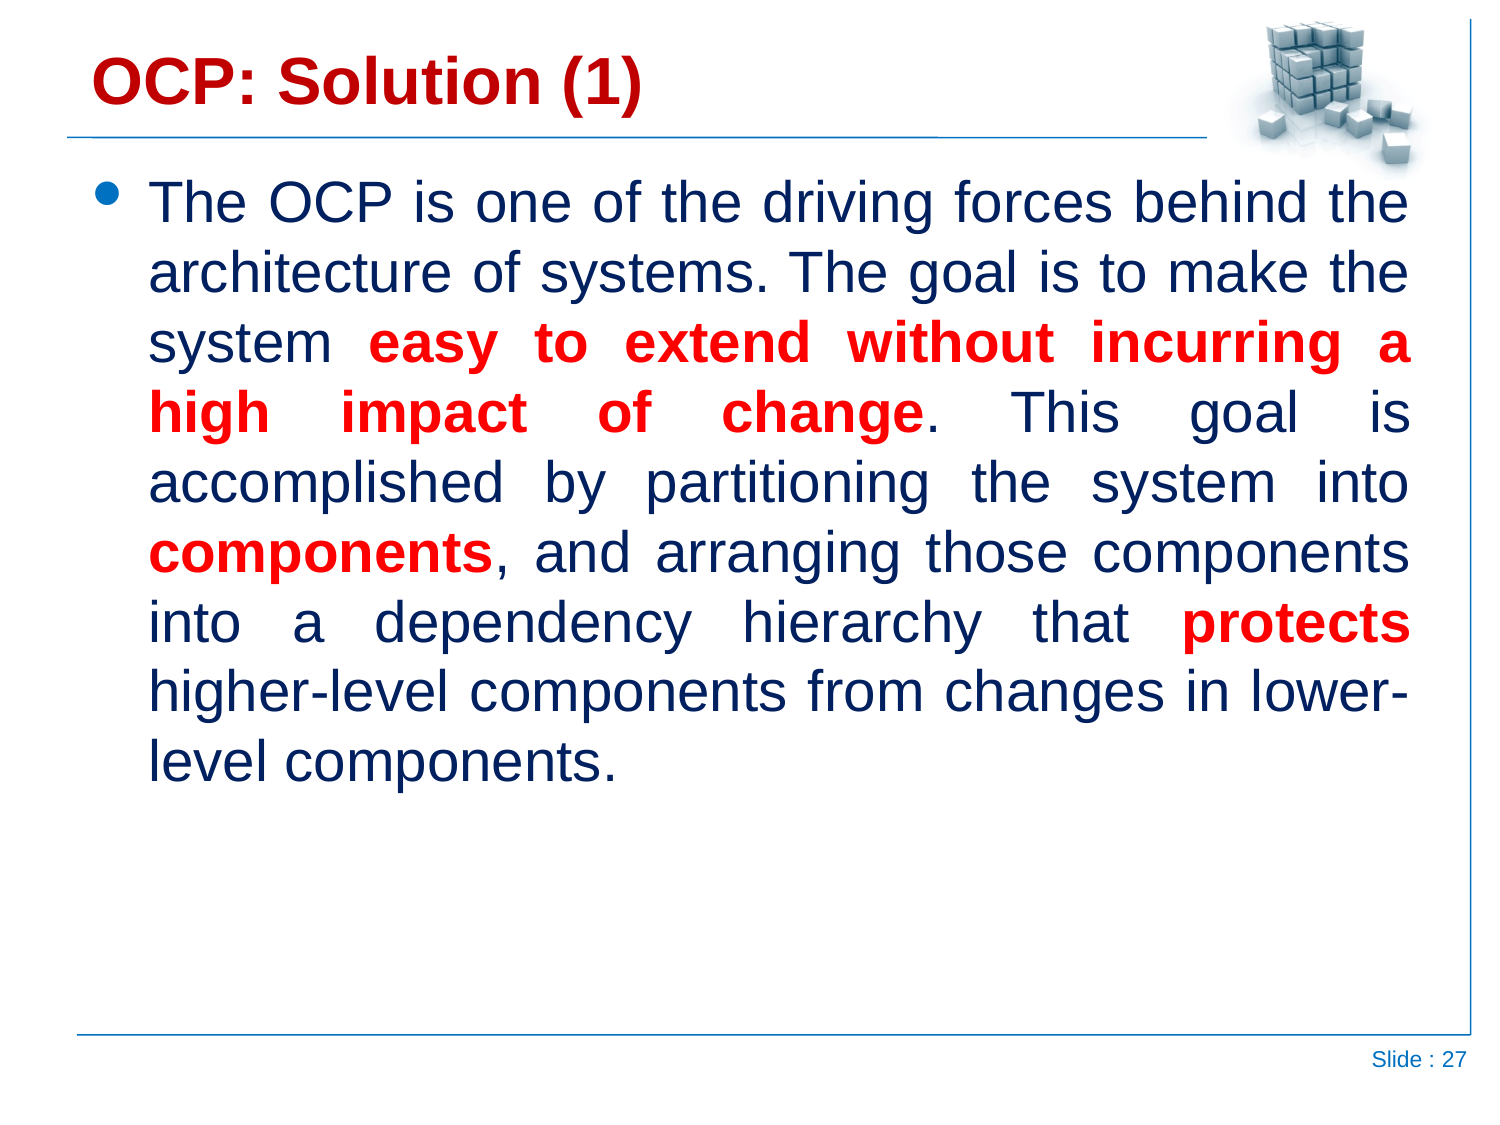

# OCP: Solution (1)
The OCP is one of the driving forces behind the architecture of systems. The goal is to make the system easy to extend without incurring a high impact of change. This goal is accomplished by partitioning the system into components, and arranging those components into a dependency hierarchy that protects higher-level components from changes in lower-level components.